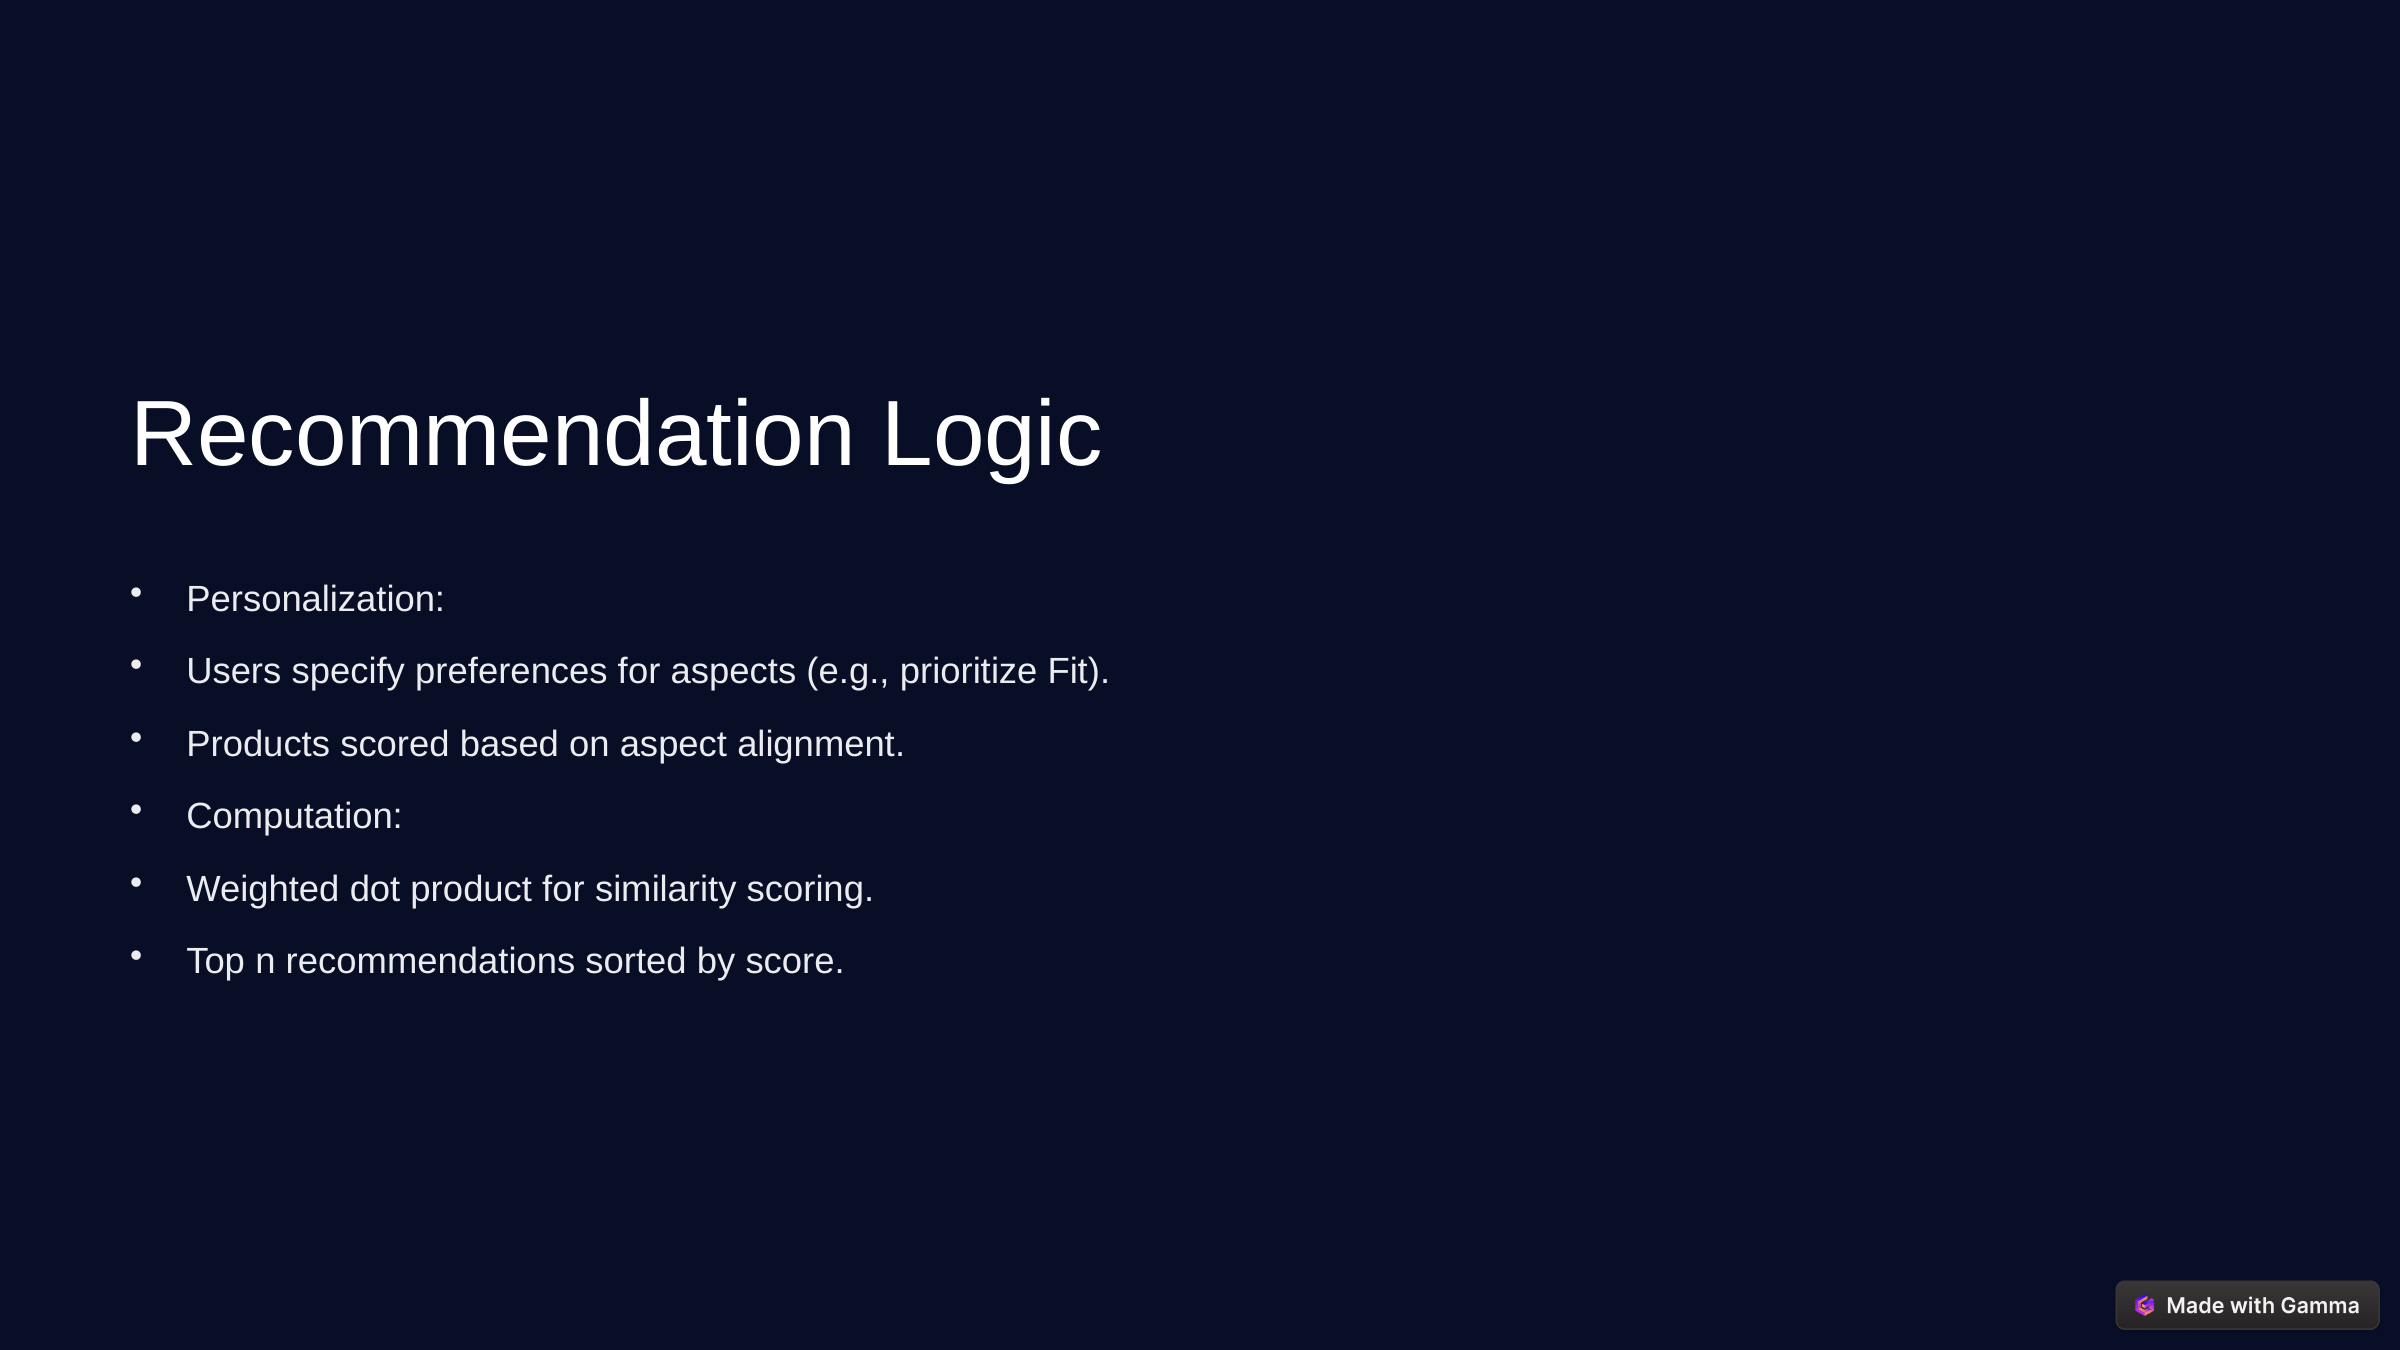

Recommendation Logic
Personalization:
Users specify preferences for aspects (e.g., prioritize Fit).
Products scored based on aspect alignment.
Computation:
Weighted dot product for similarity scoring.
Top n recommendations sorted by score.